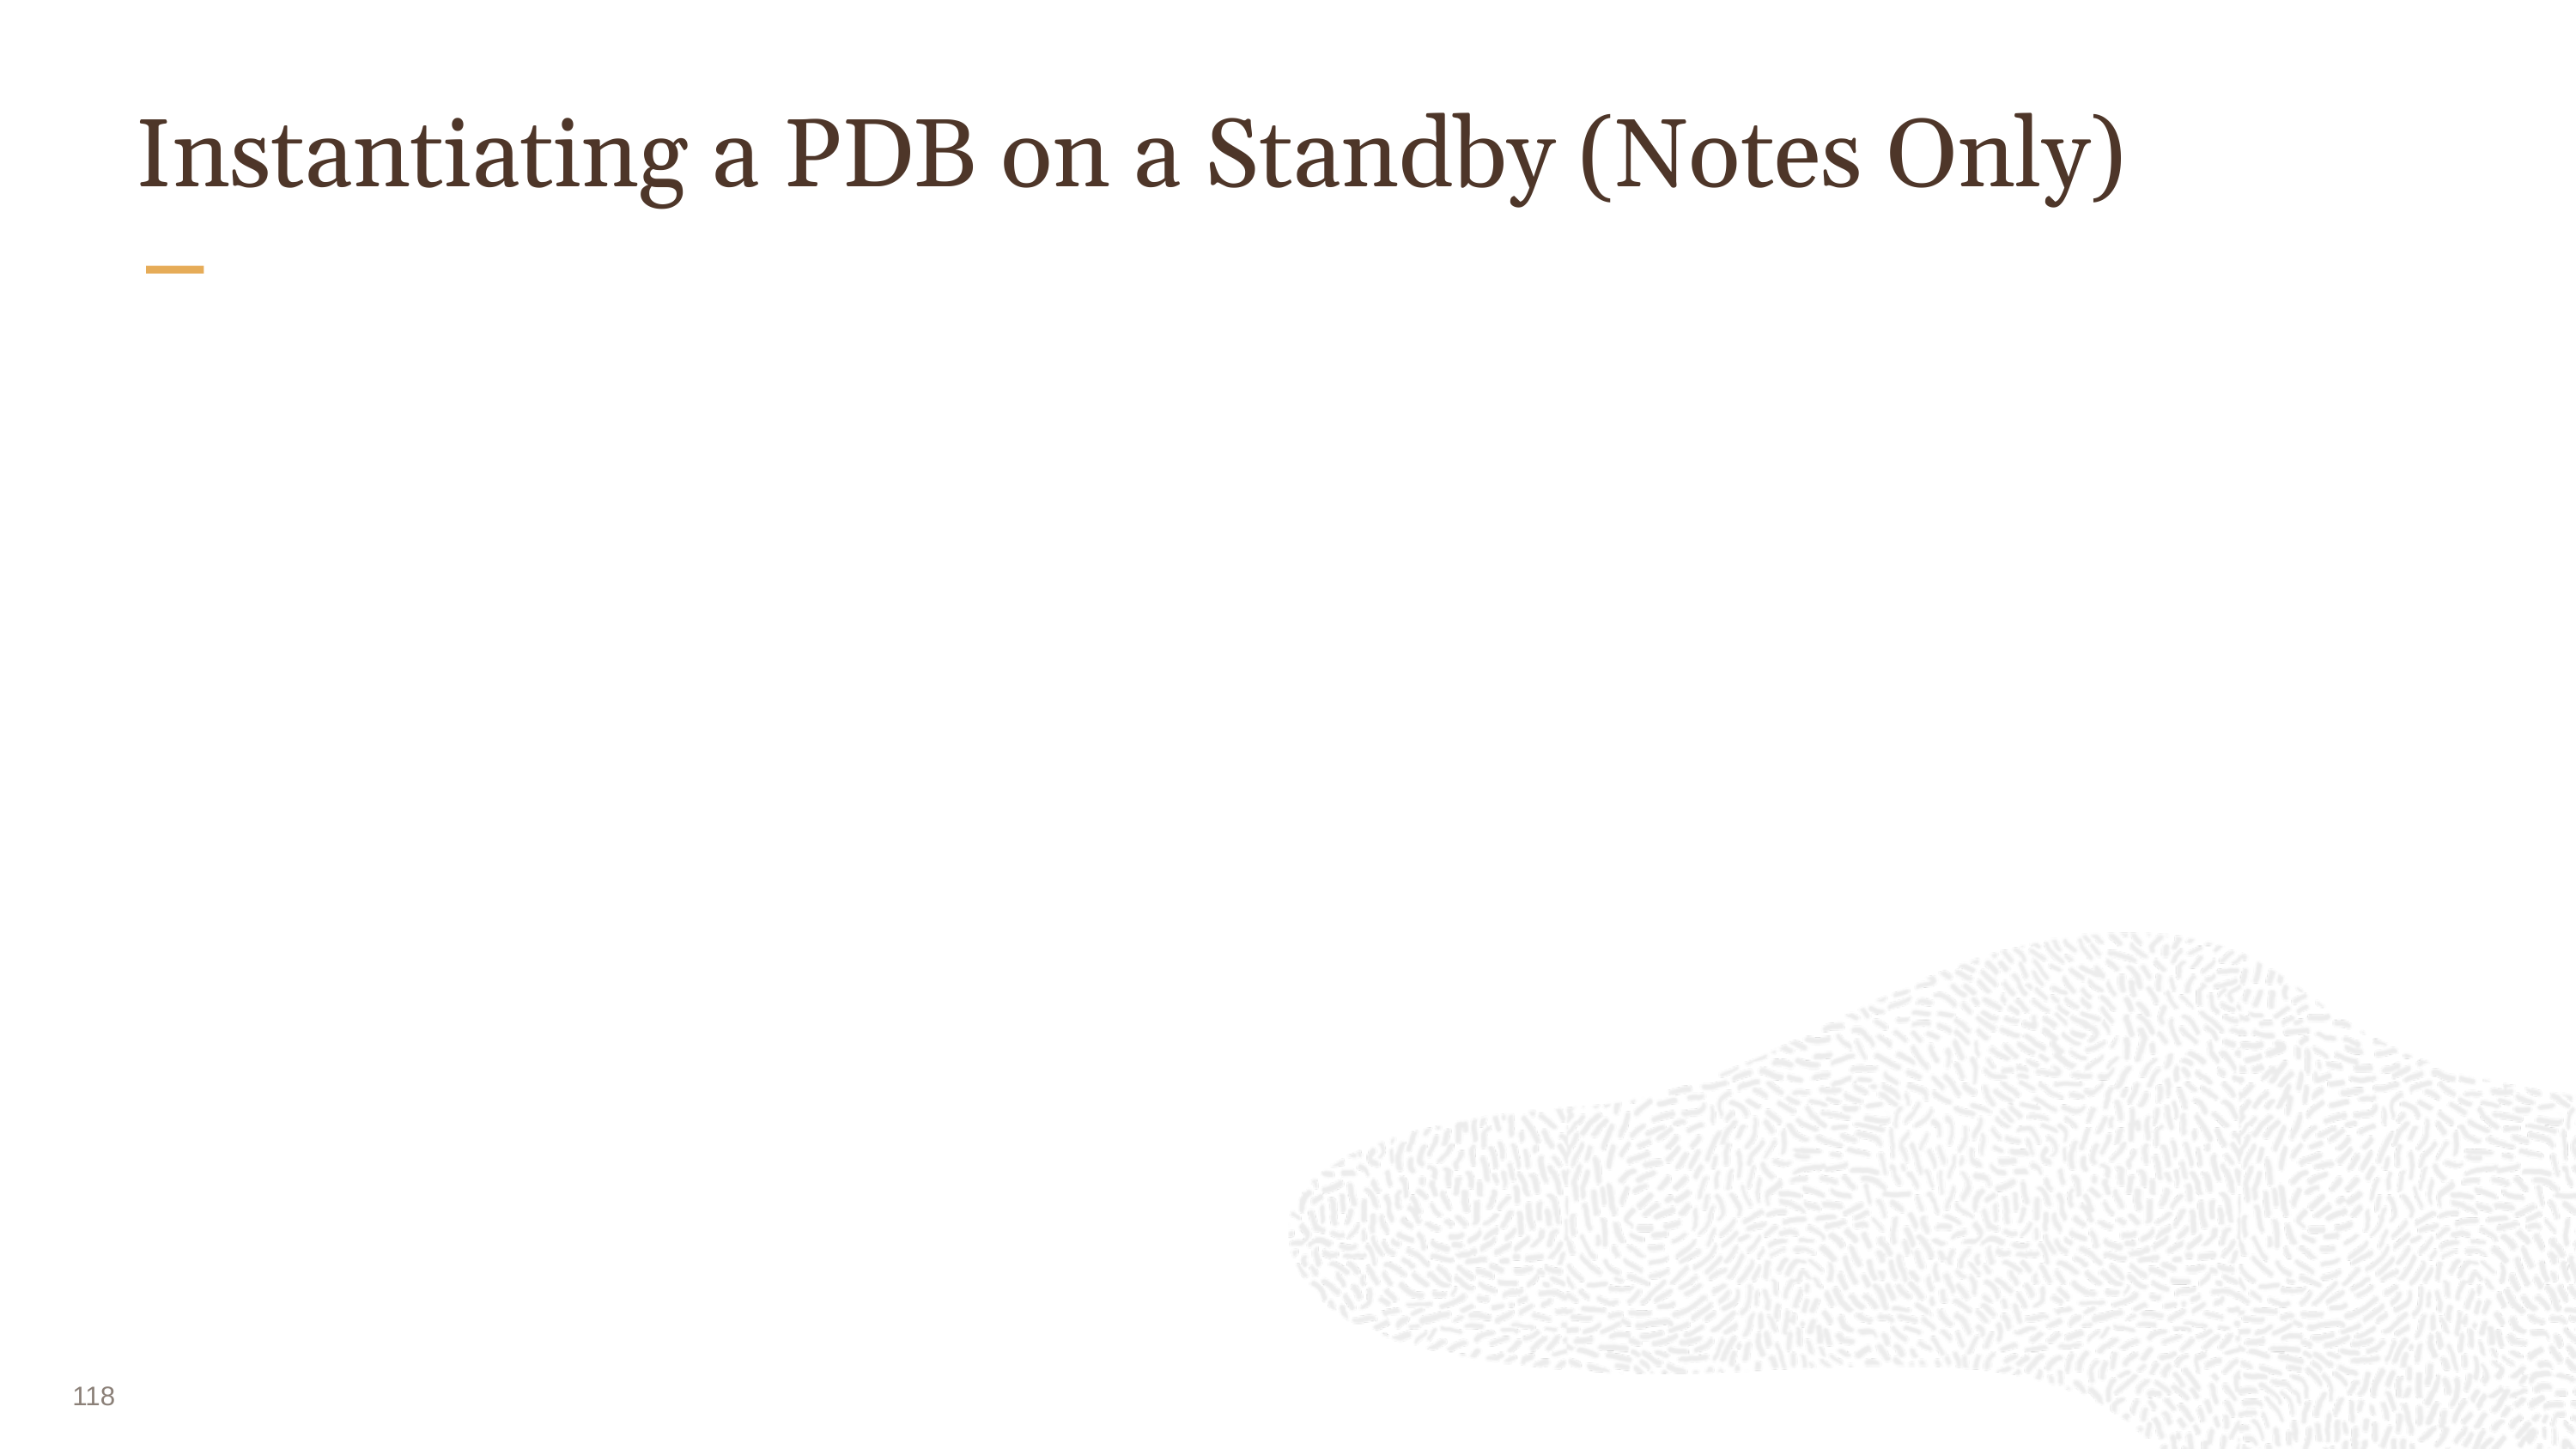

# Instantiating a PDB on a Standby (Notes Only)